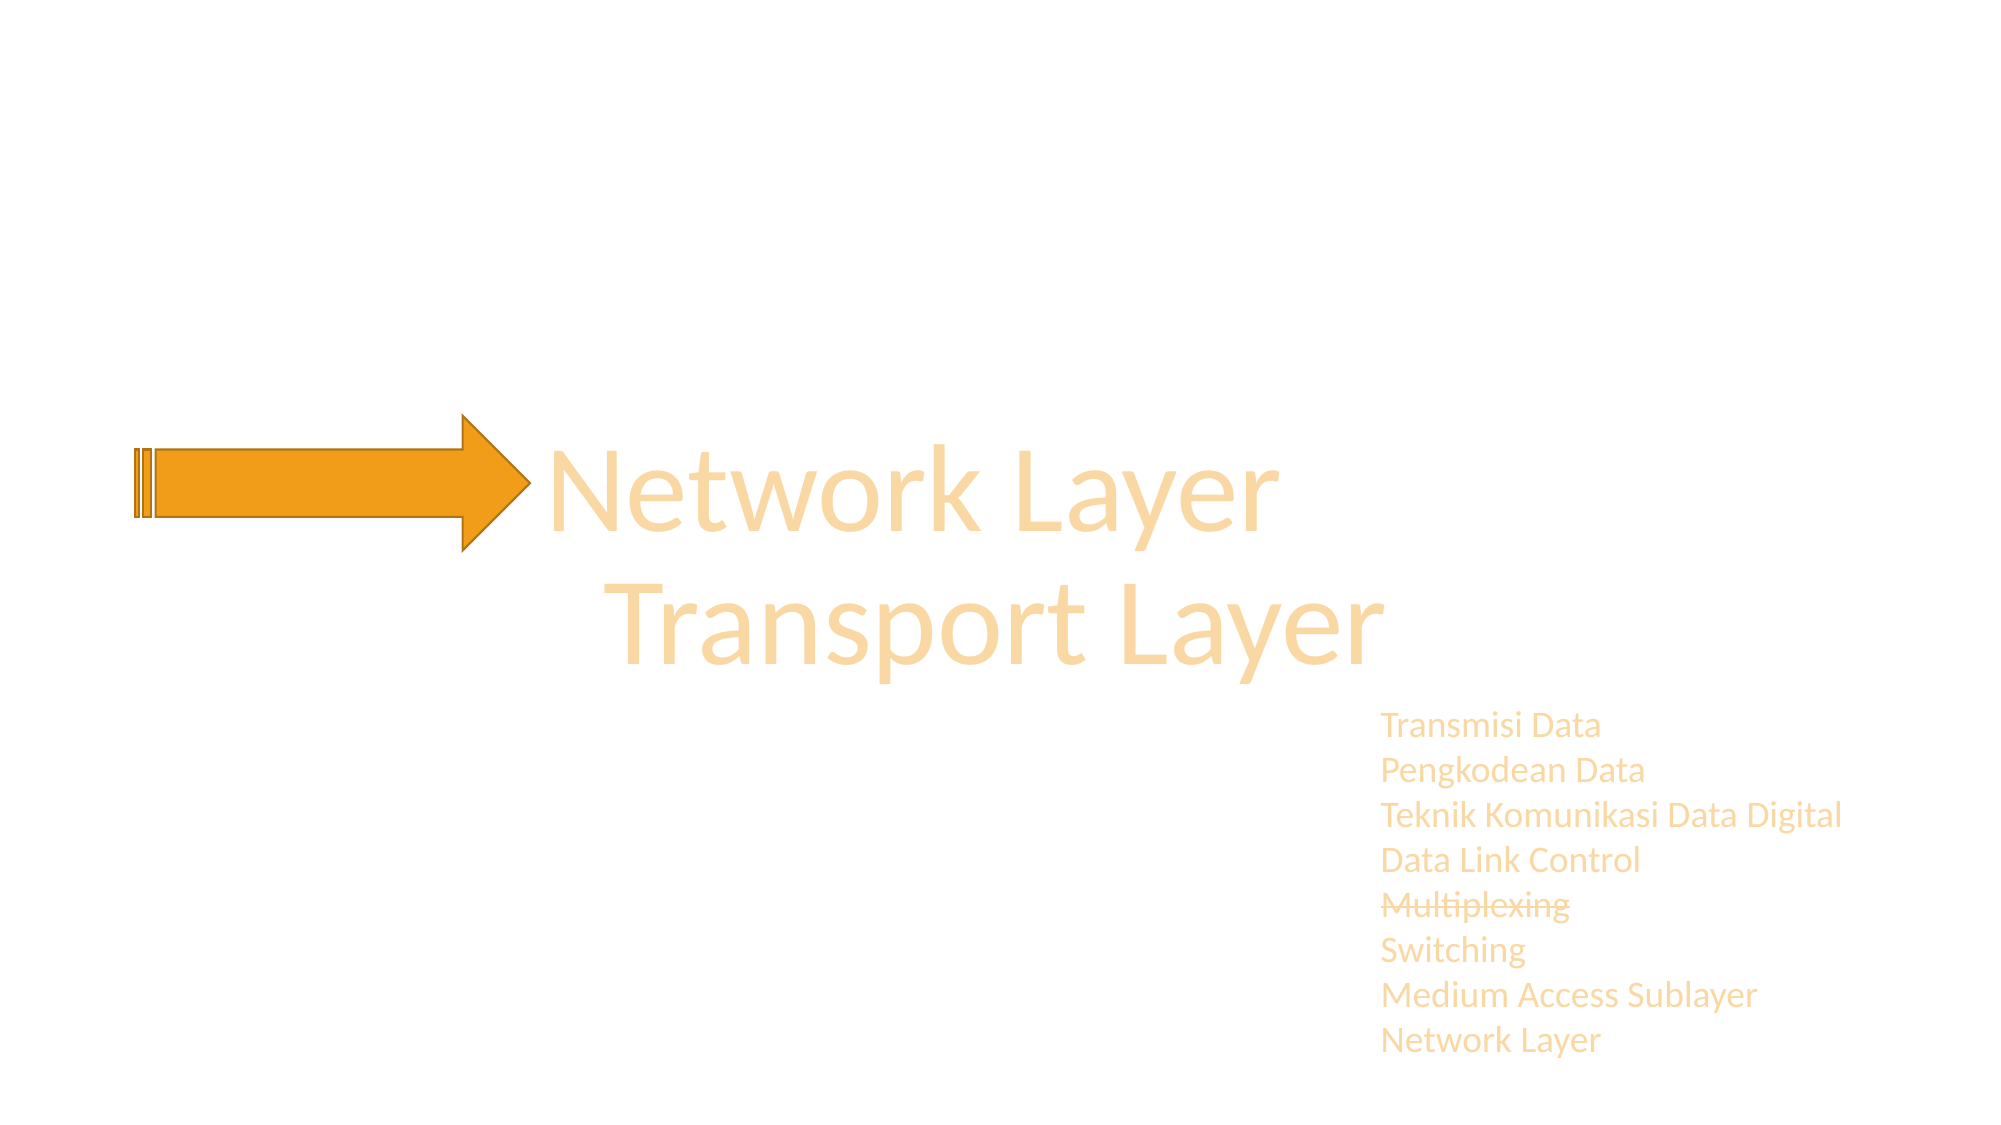

Network Layer

Transport Layer

Transmisi Data
Pengkodean Data
Teknik Komunikasi Data Digital
Data Link Control
Multiplexing
Switching
Medium Access Sublayer
Network Layer